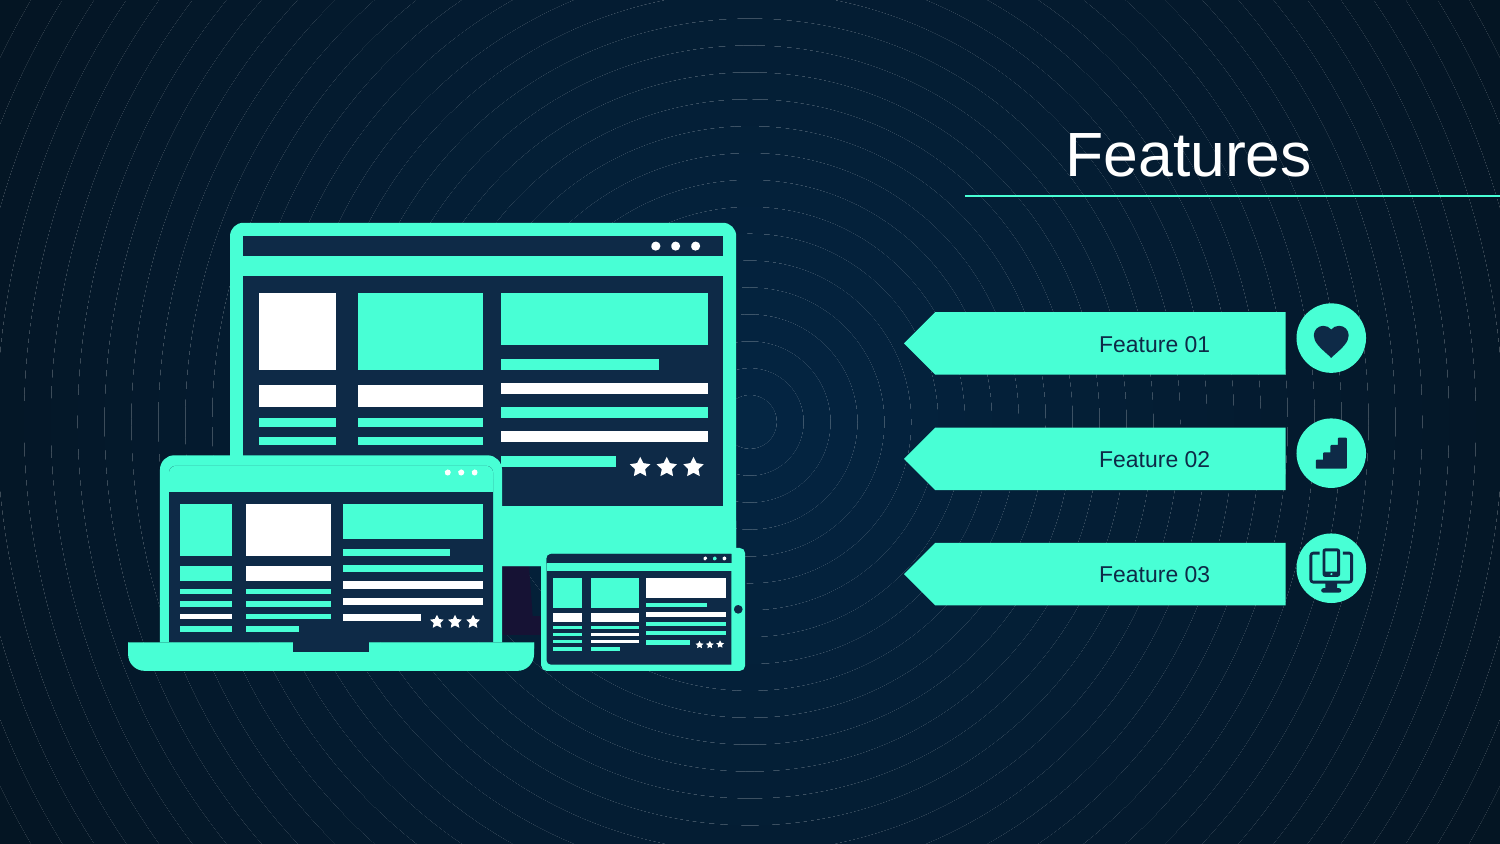

Features

# Feature 01

Feature 02

Feature 03